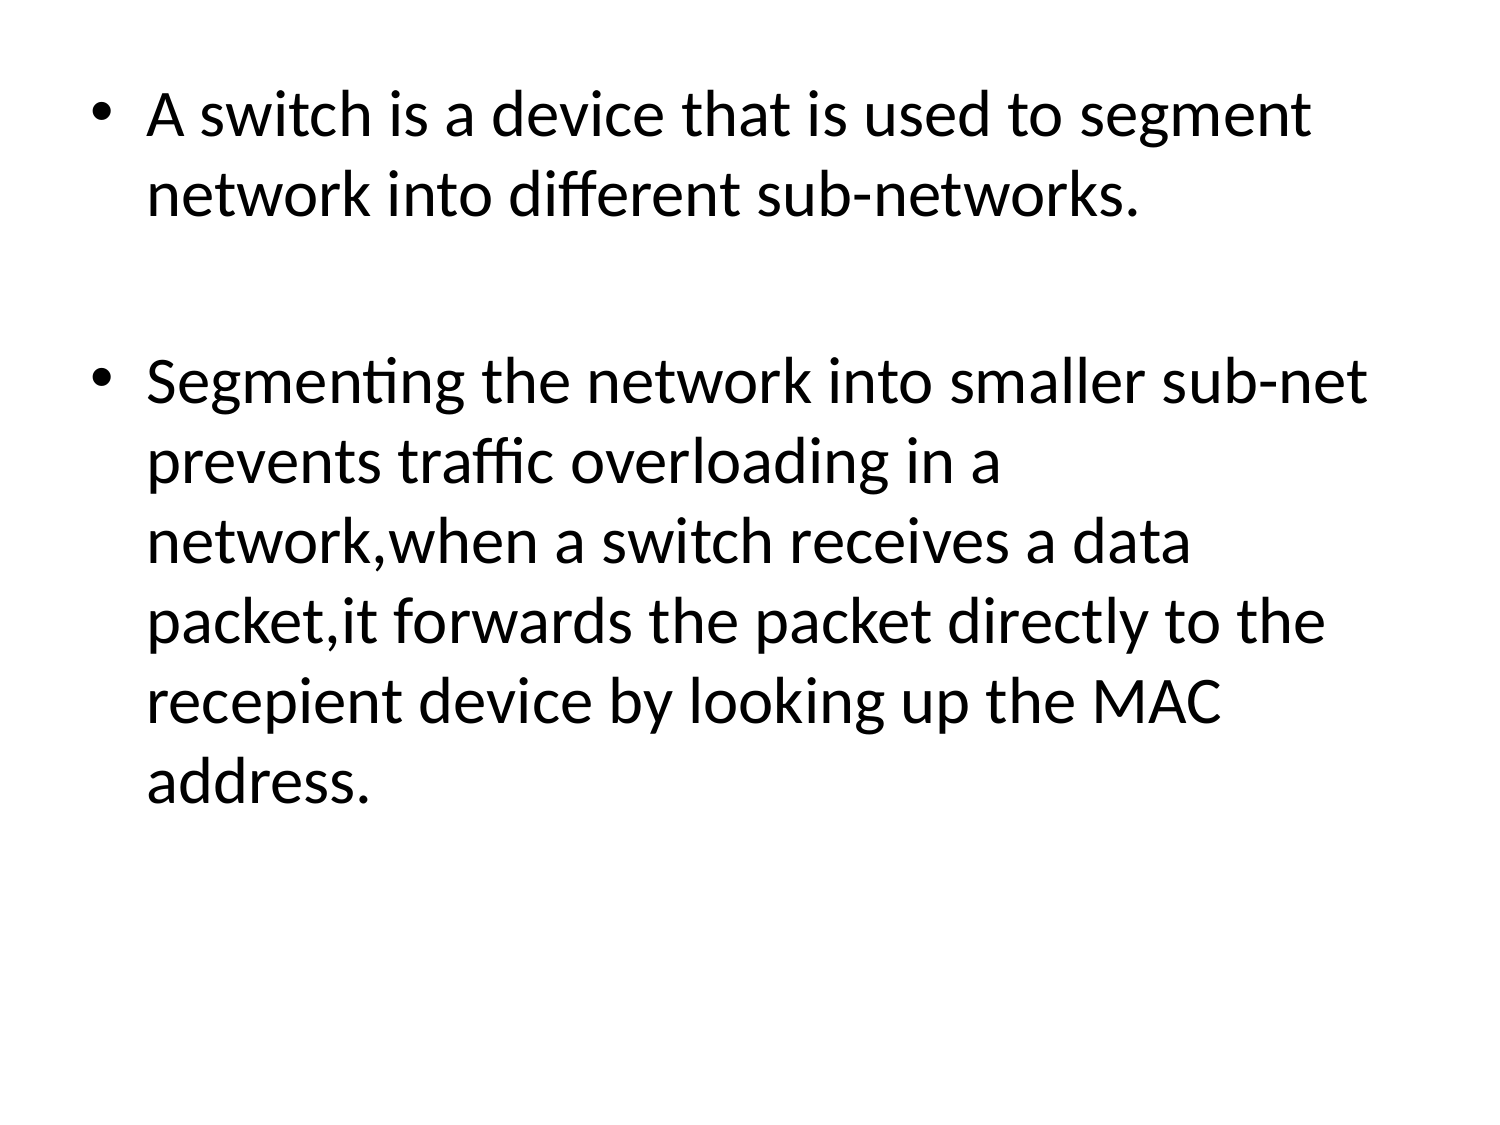

A switch is a device that is used to segment network into different sub-networks.

Segmenting the network into smaller sub-net prevents traffic overloading in a network,when a switch receives a data packet,it forwards the packet directly to the recepient device by looking up the MAC address.